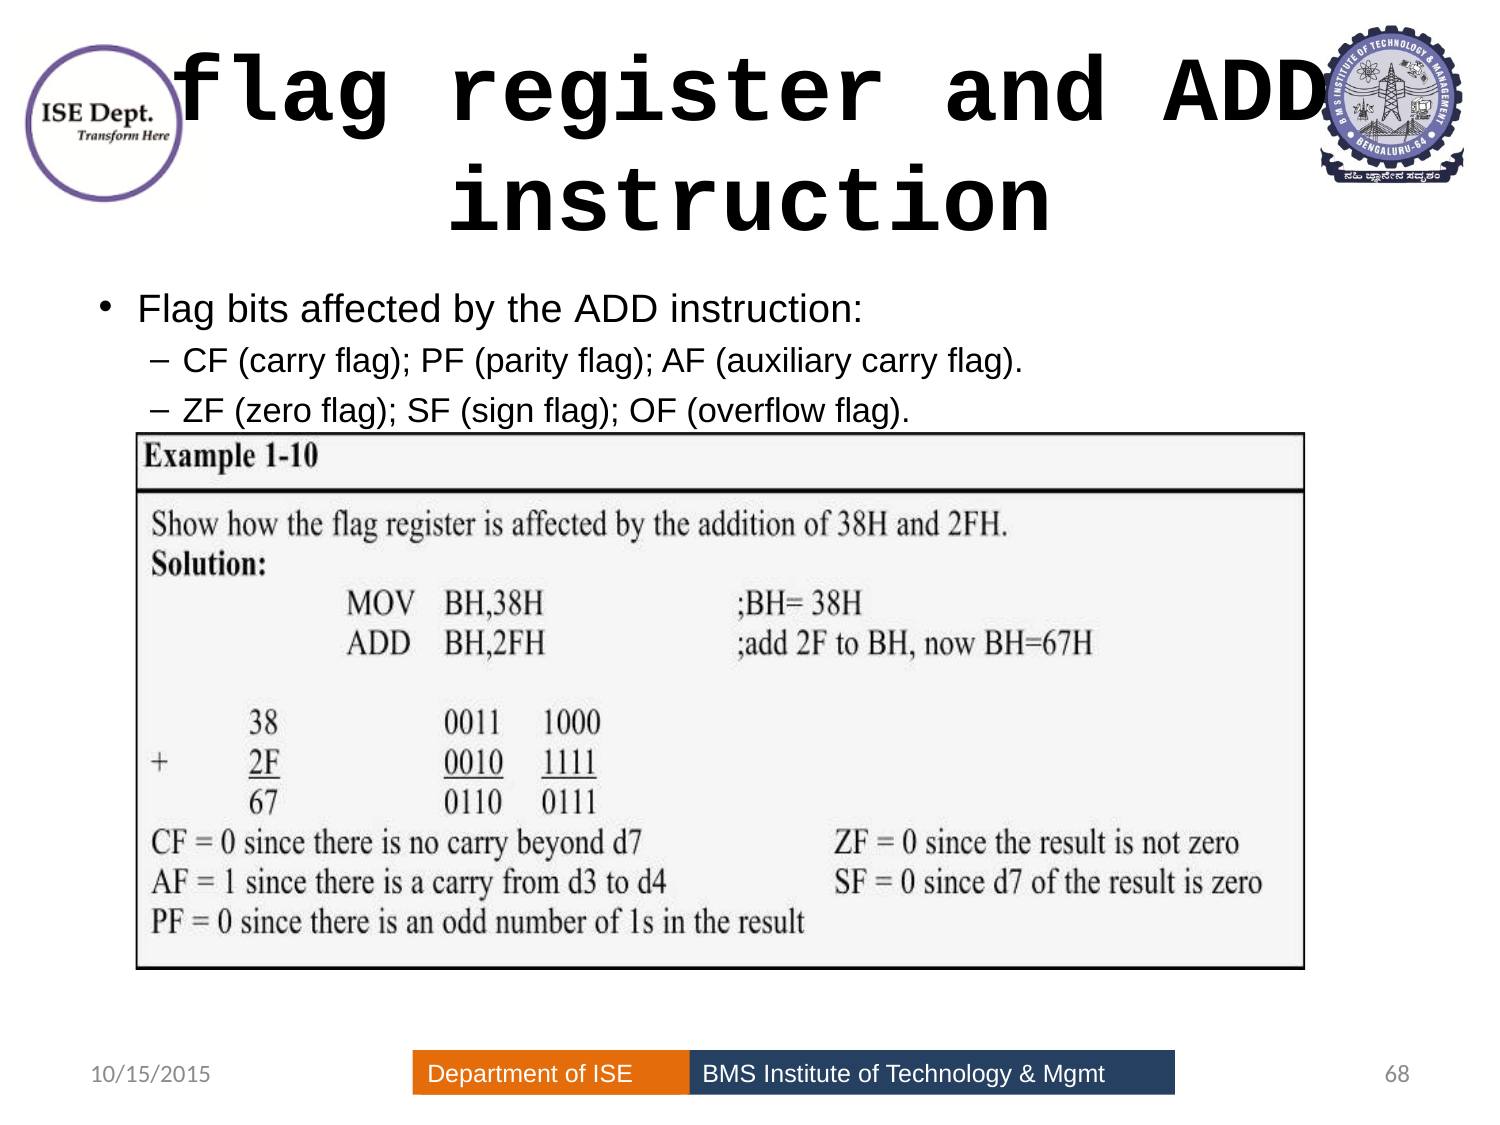

# flag register and ADD instruction
Flag bits affected by the ADD instruction:
CF (carry flag); PF (parity flag); AF (auxiliary carry flag).
ZF (zero flag); SF (sign flag); OF (overflow flag).

10/15/2015
68